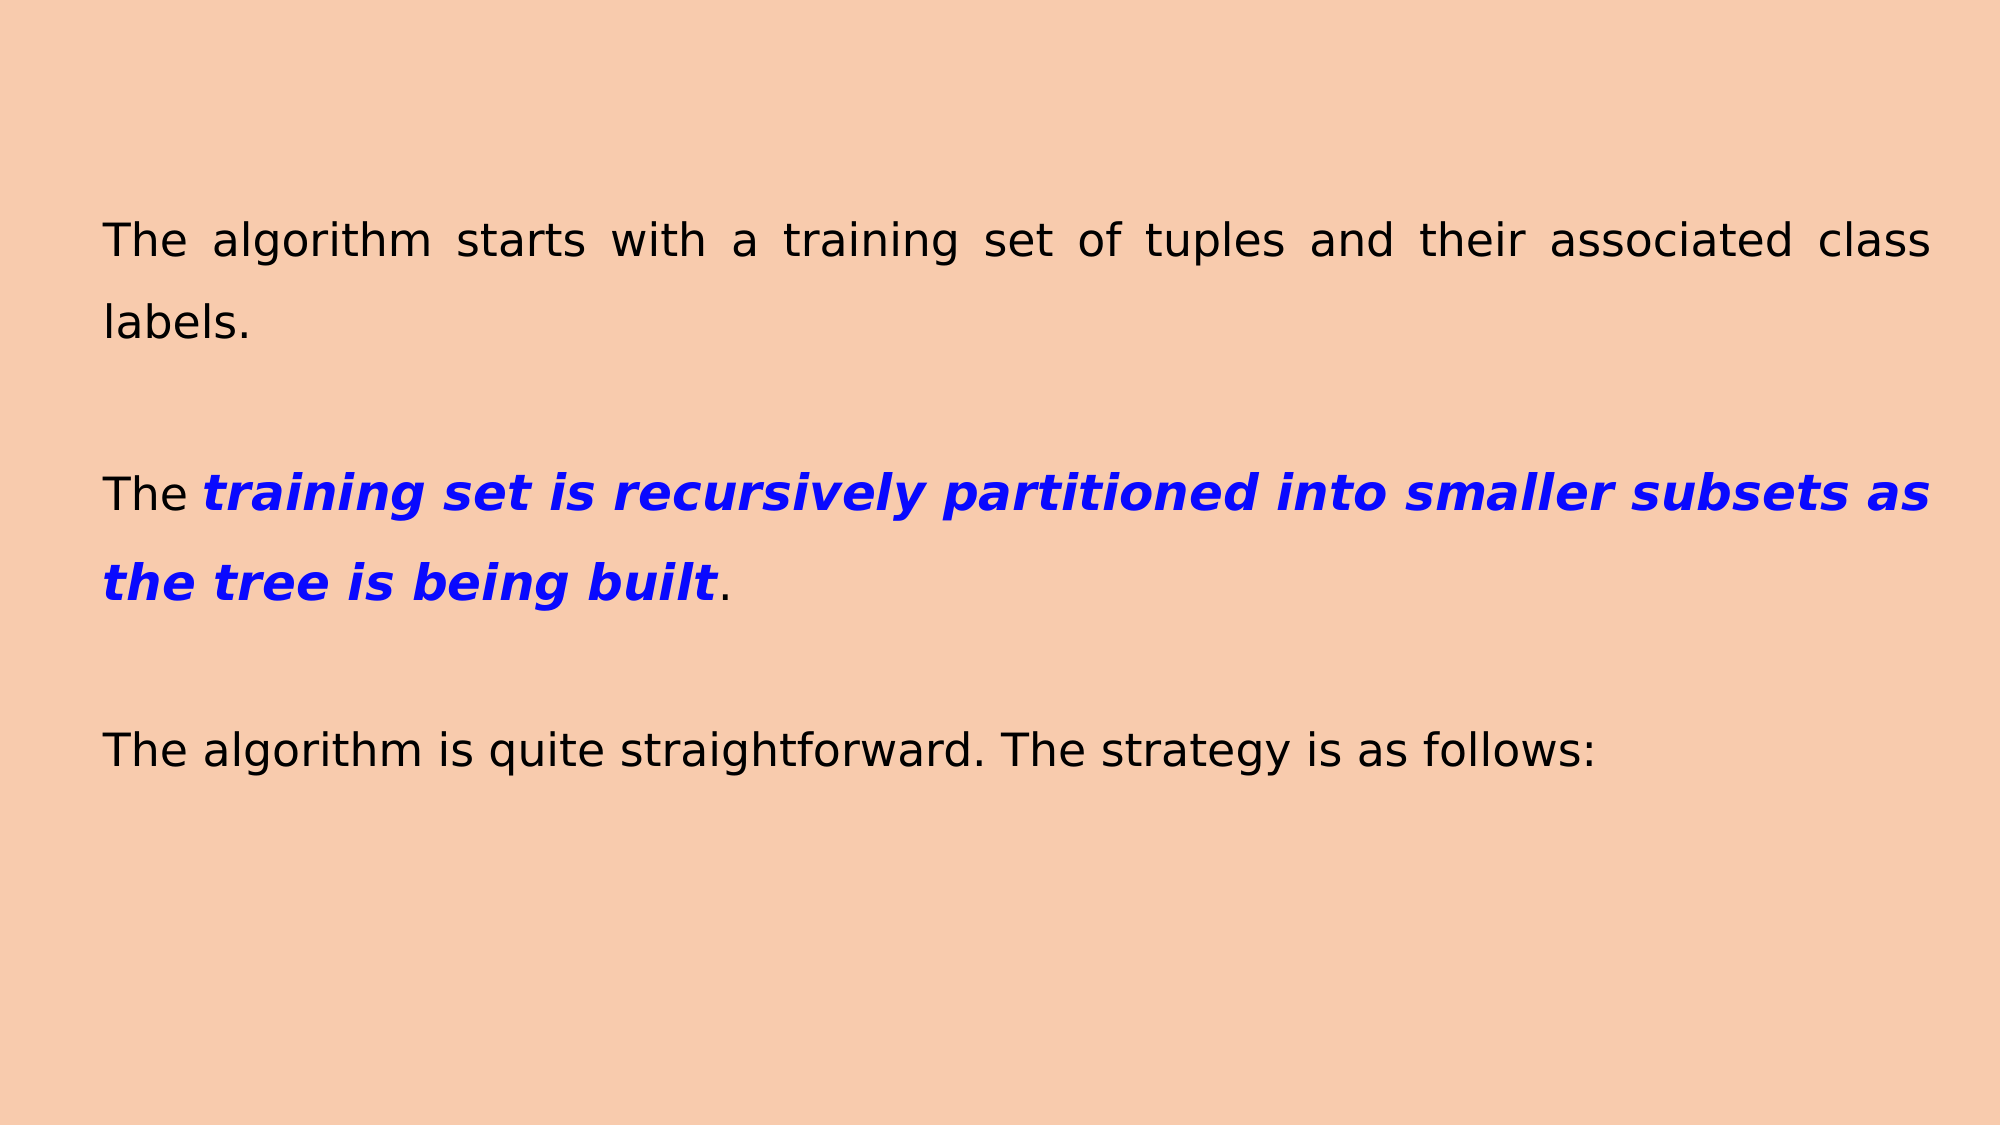

The algorithm starts with a training set of tuples and their associated class labels.

The training set is recursively partitioned into smaller subsets as the tree is being built.

The algorithm is quite straightforward. The strategy is as follows: